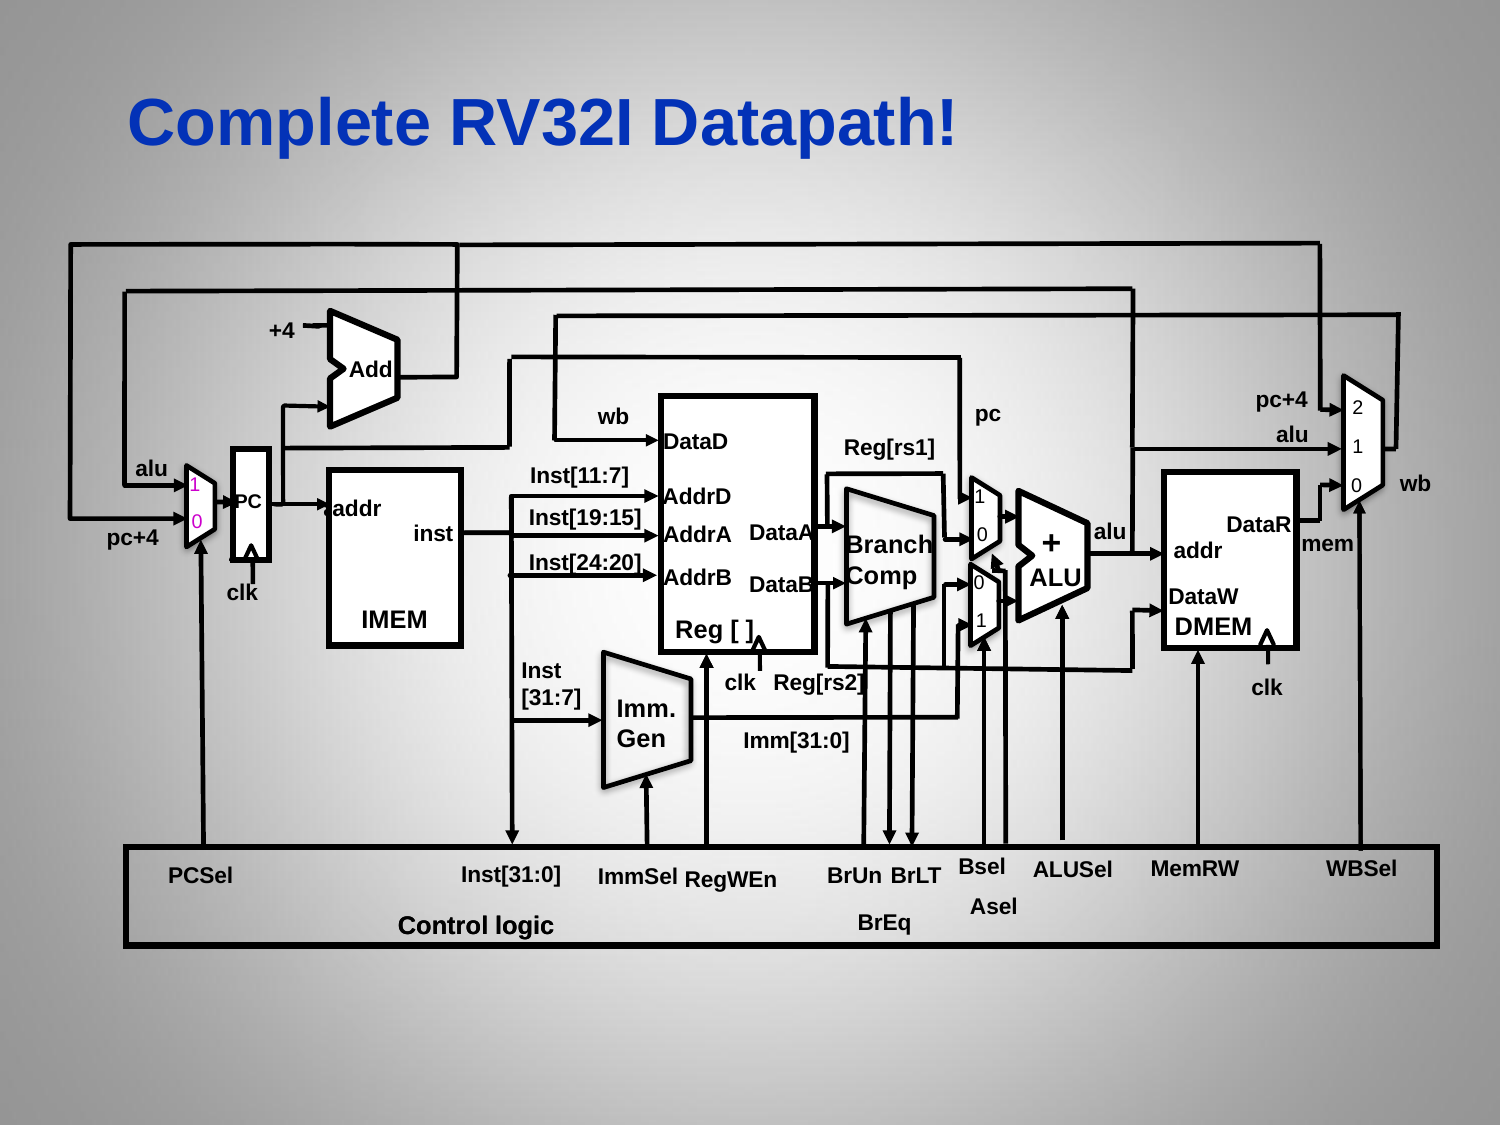

# Complete RV32I Datapath!

+4

Add
pc+4
pc
wb
wb
addr
inst
IMEM

pc+4

Add

addr
DataR
inst
addr
DataW
IMEM
DMEM
PC

clk

 2

 1
0

alu
DataD
Reg[rs1]

alu
Inst[11:7]
1

0

1

0
AddrD

Branch
Comp

+
ALU

Inst[19:15]

MemRW
ALUSel
RegWEn
Asel
Control logic

Bsel
Control logic

alu
DataA
AddrA

mem

Inst[24:20]

AddrB
0

1
DataB

Reg [ ]

Imm.
Gen
Inst
[31:7]
Reg[rs2]
clk

clk

Imm[31:0]
WBSel
Inst[31:0]
PCSel
ImmSel
BrUn
BrLT
BrEq